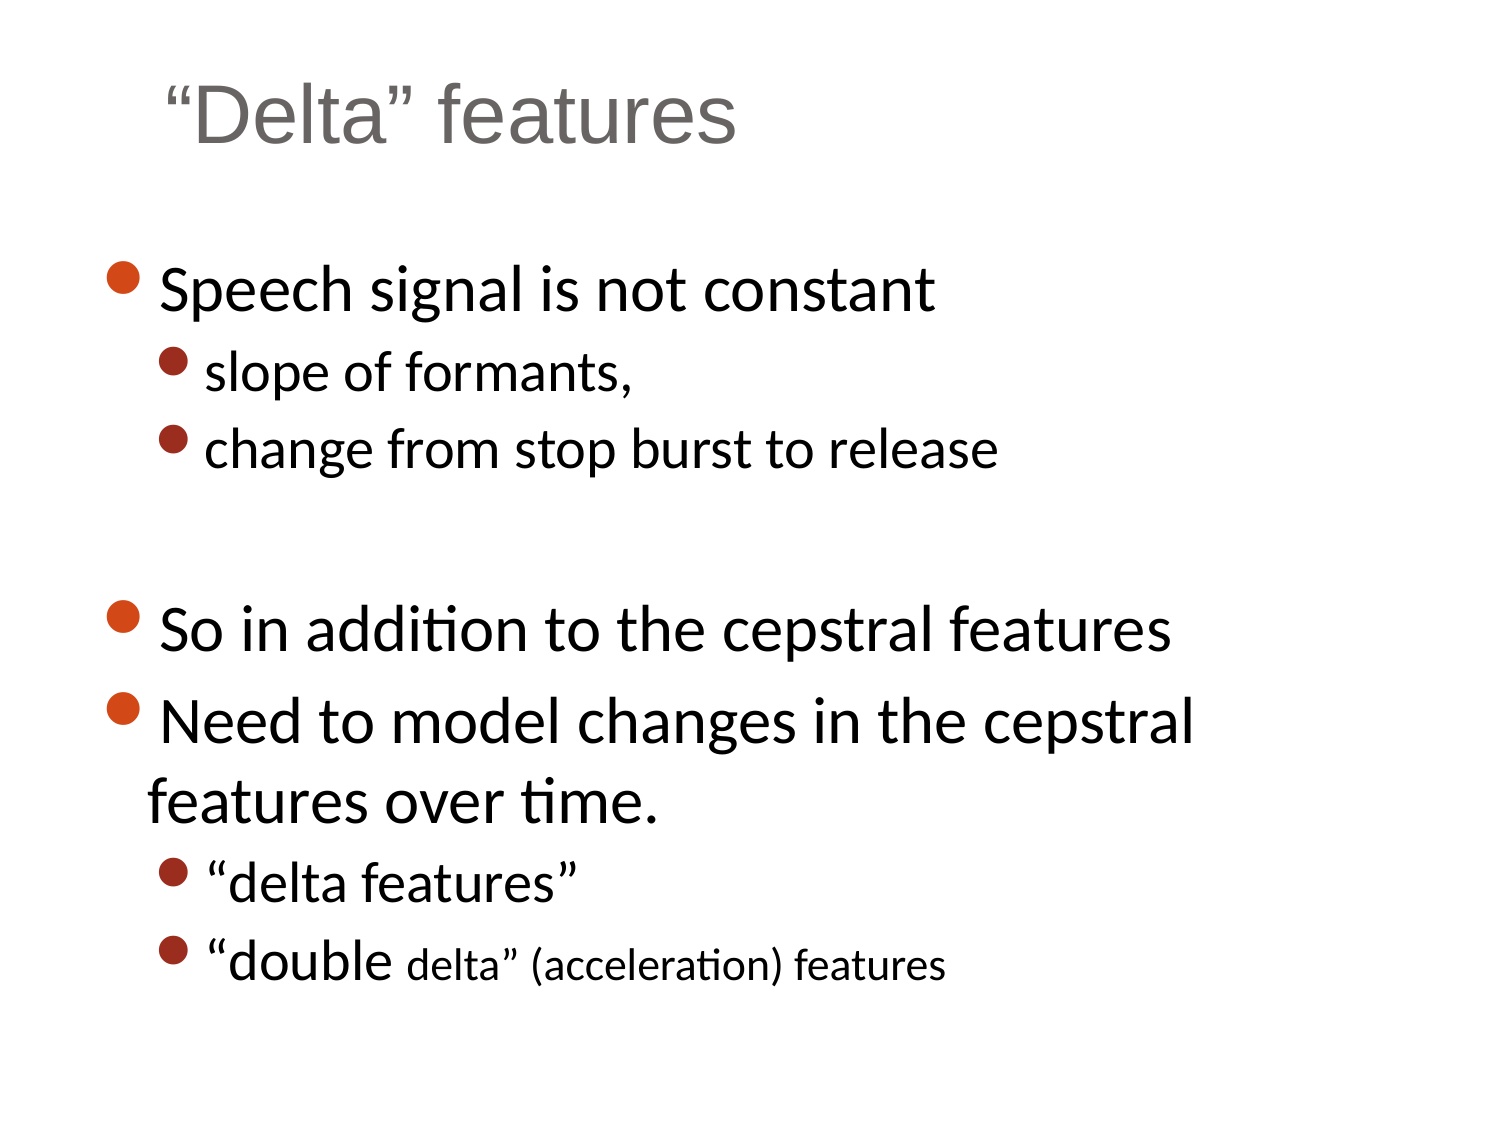

# “Delta” features
Speech signal is not constant
slope of formants,
change from stop burst to release

So in addition to the cepstral features
Need to model changes in the cepstral features over time.
“delta features”
“double delta” (acceleration) features